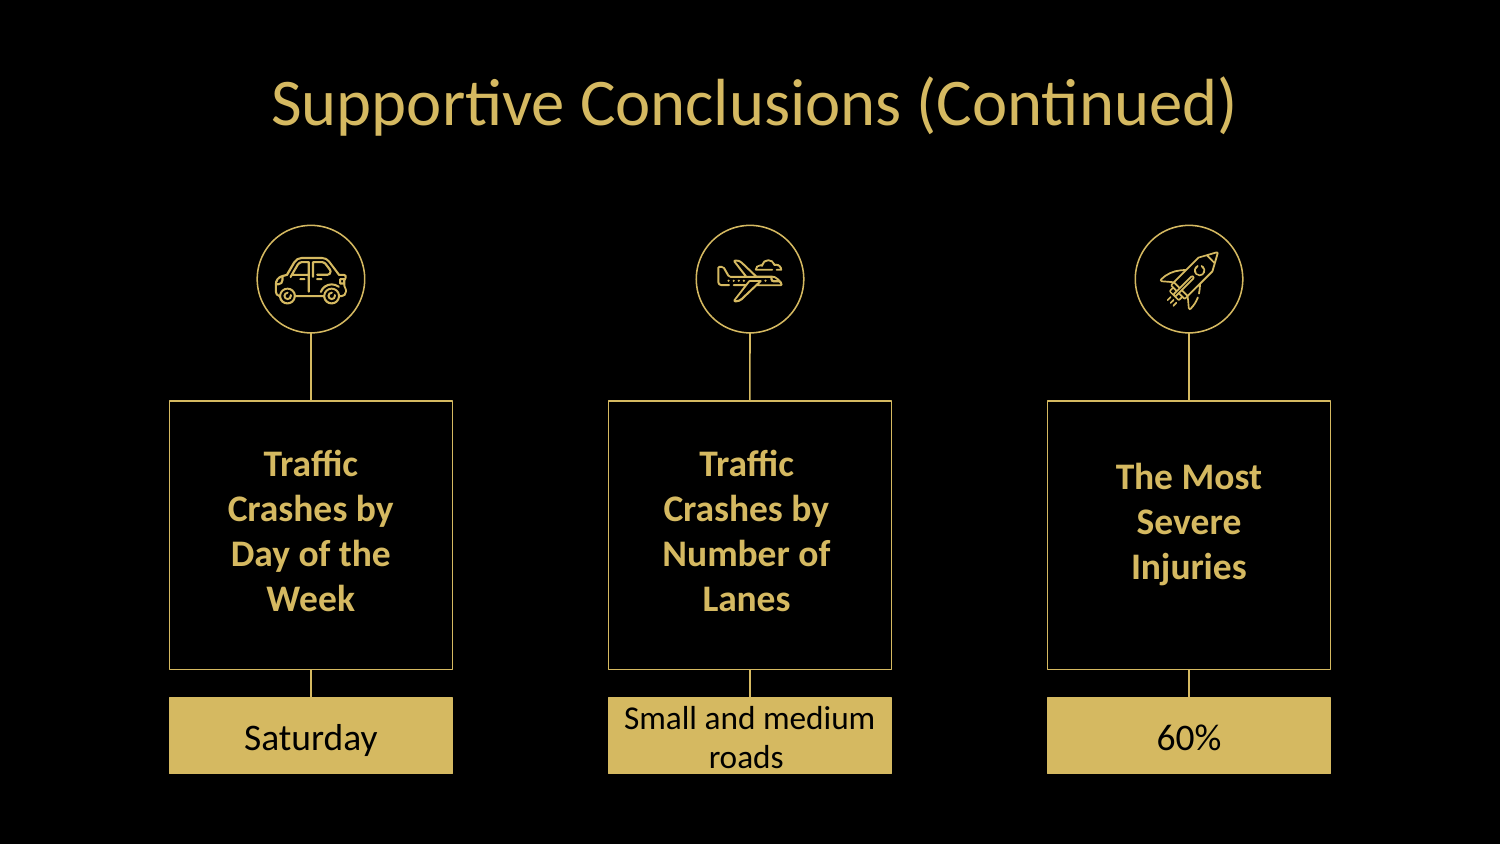

Supportive Conclusions (Continued)

# Traffic Crashes by Day of the Week
Traffic Crashes by Number of Lanes
The Most Severe Injuries
Small and medium roads
Saturday
60%